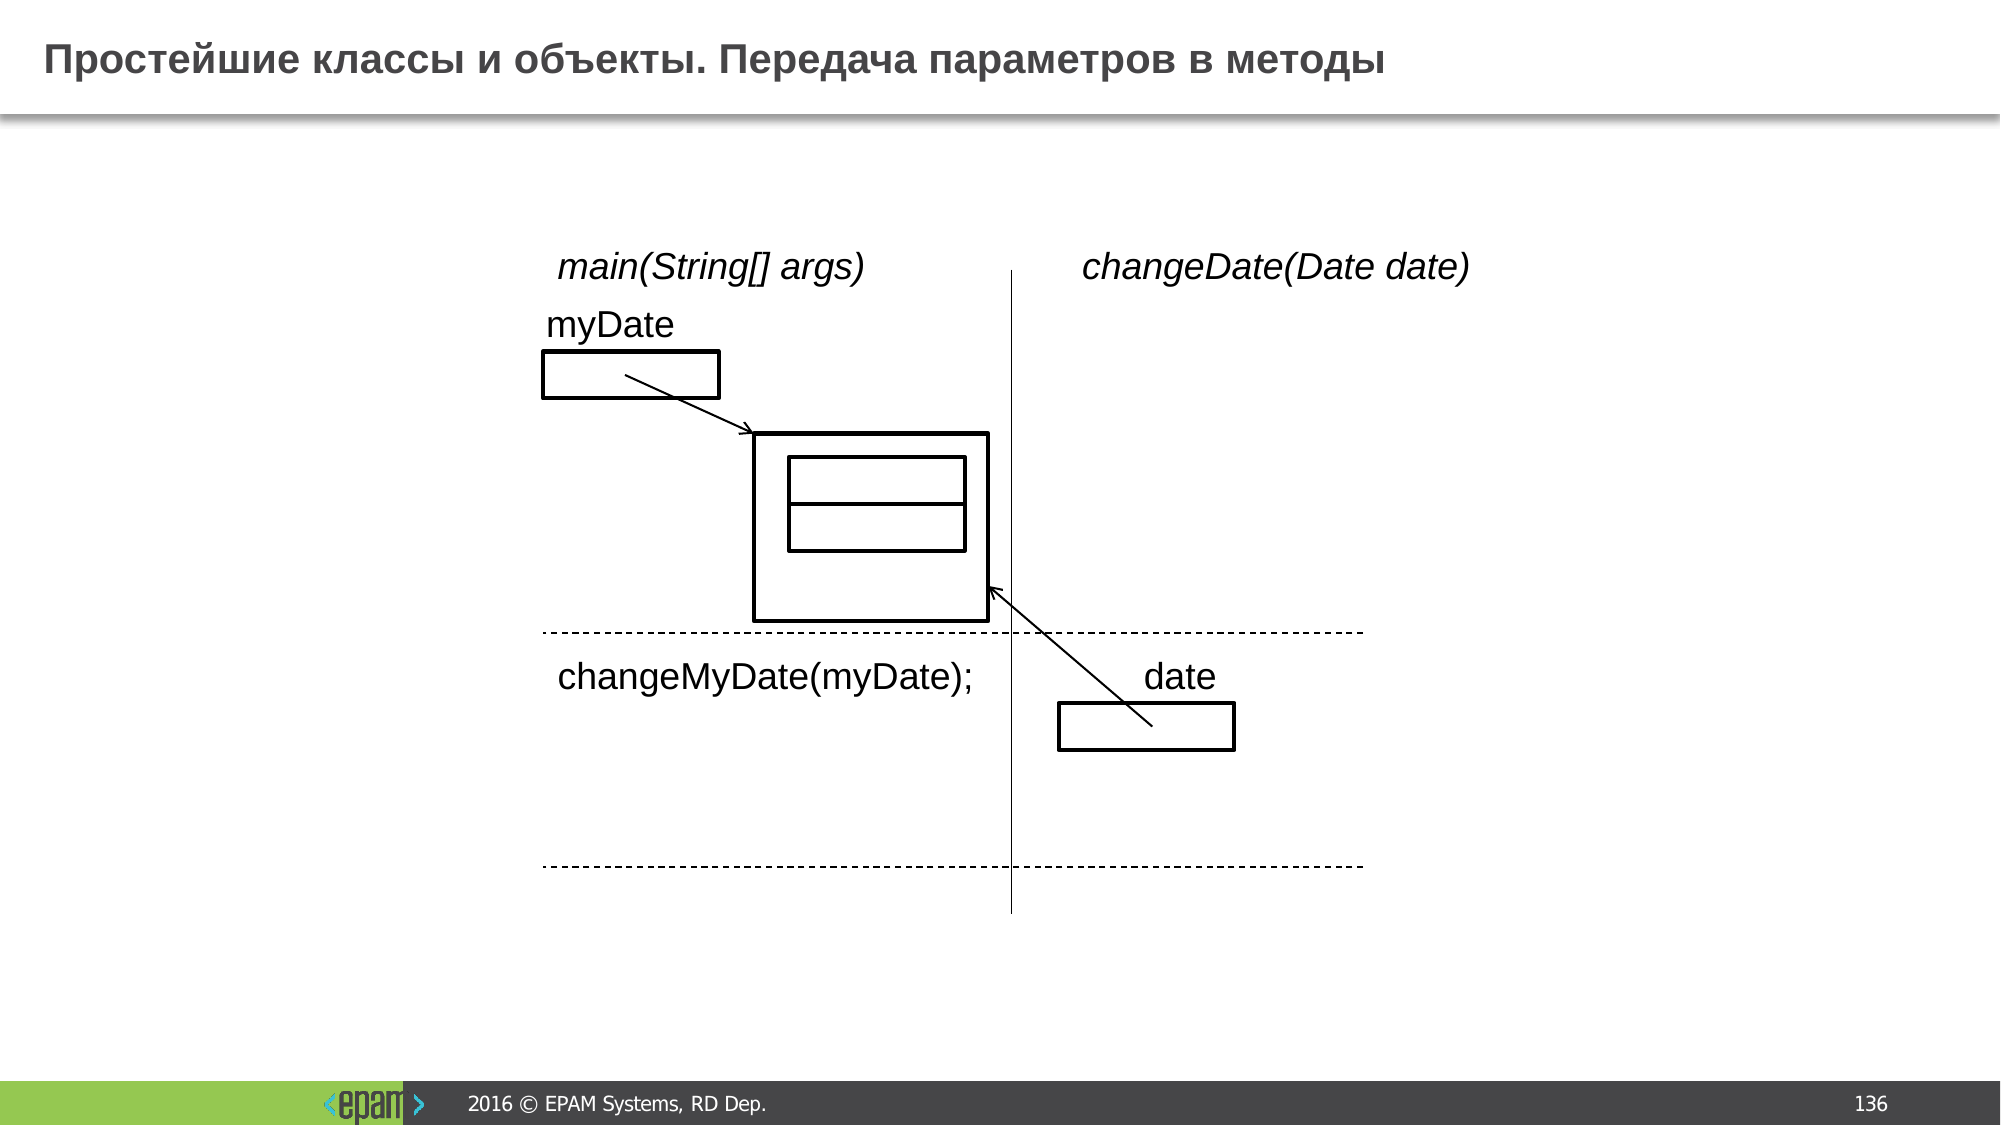

# Простейшие классы и объекты. Передача параметров в методы
main(String[] args)
changeDate(Date date)
myDate

changeMyDate(myDate);
date

2016 © EPAM Systems, RD Dep.
136